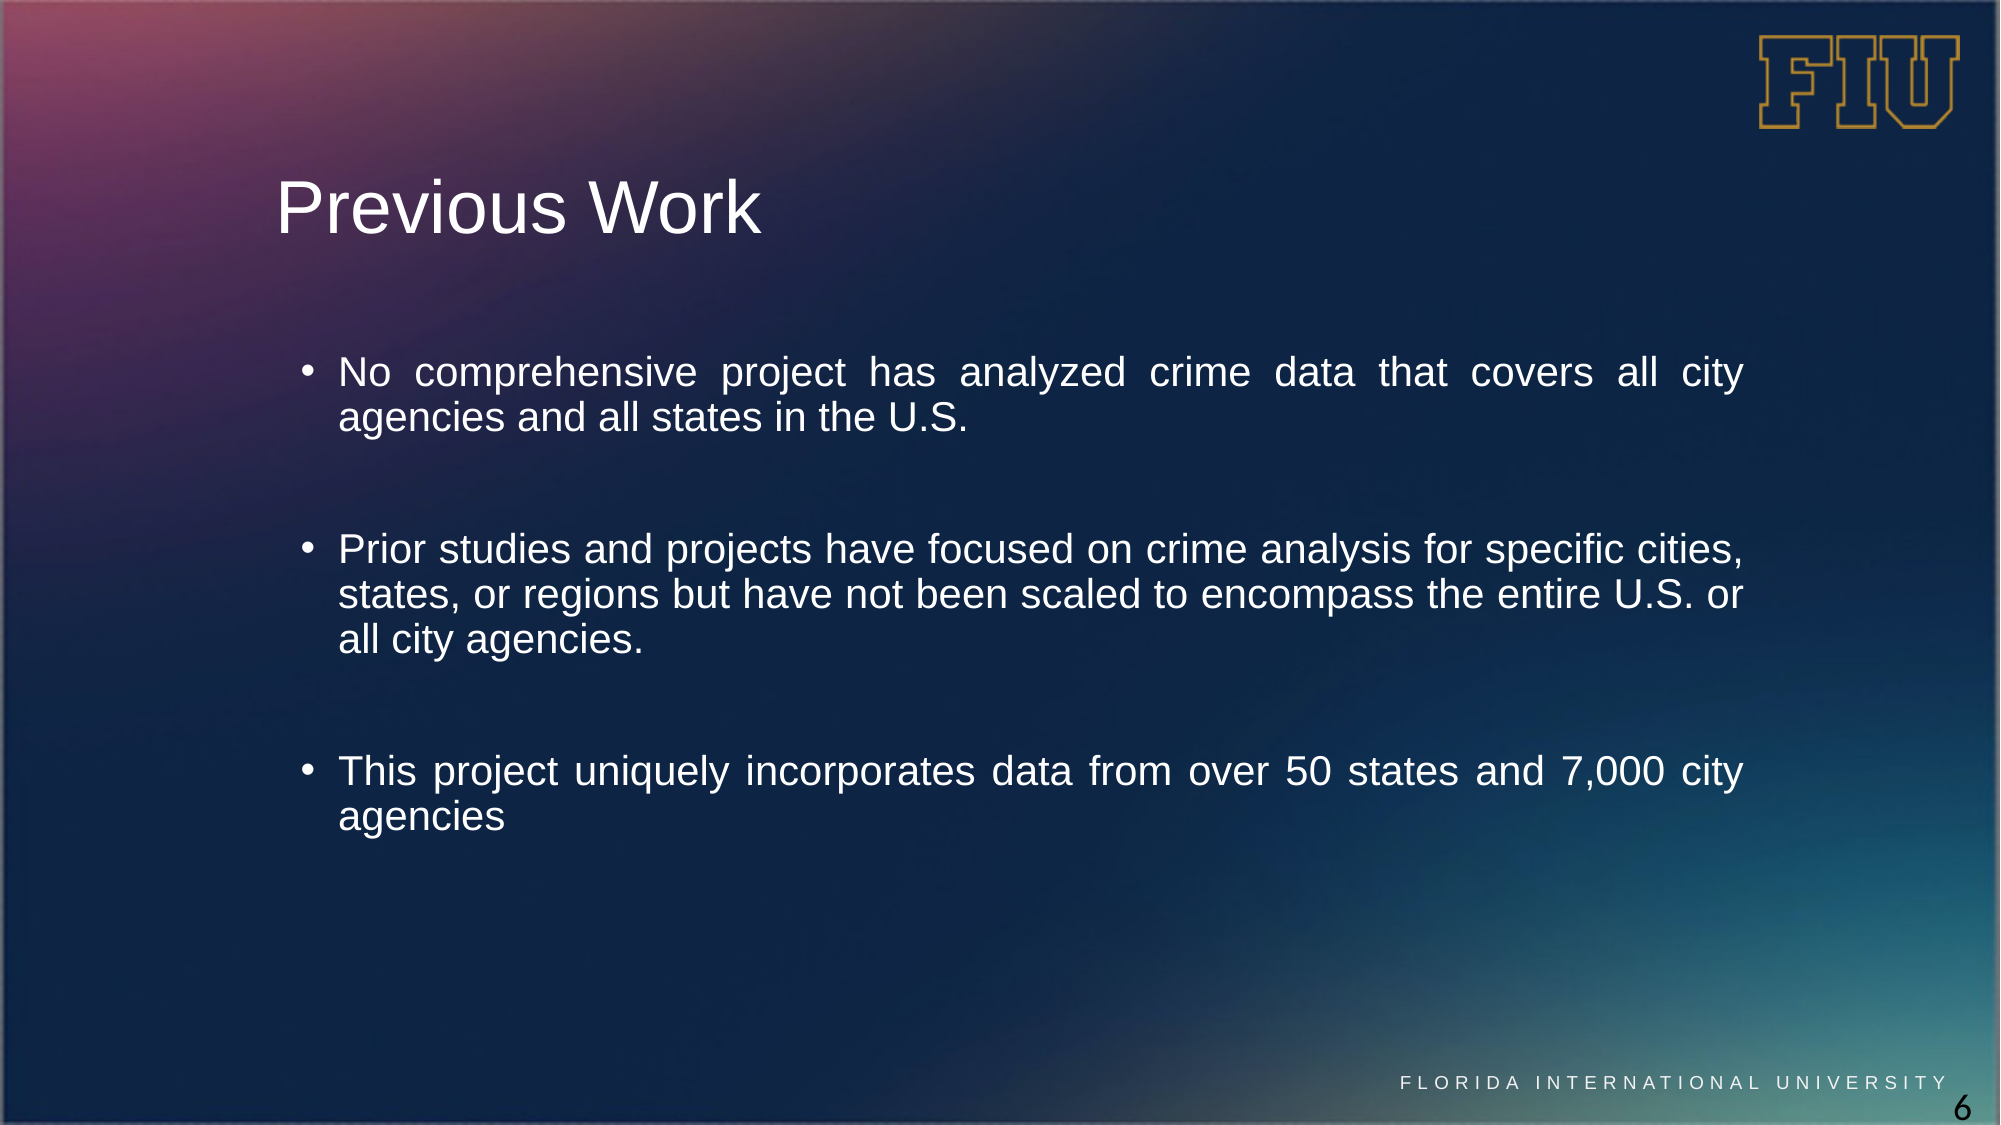

# Previous Work

No comprehensive project has analyzed crime data that covers all city agencies and all states in the U.S.

Prior studies and projects have focused on crime analysis for specific cities, states, or regions but have not been scaled to encompass the entire U.S. or all city agencies.

This project uniquely incorporates data from over 50 states and 7,000 city agencies
6